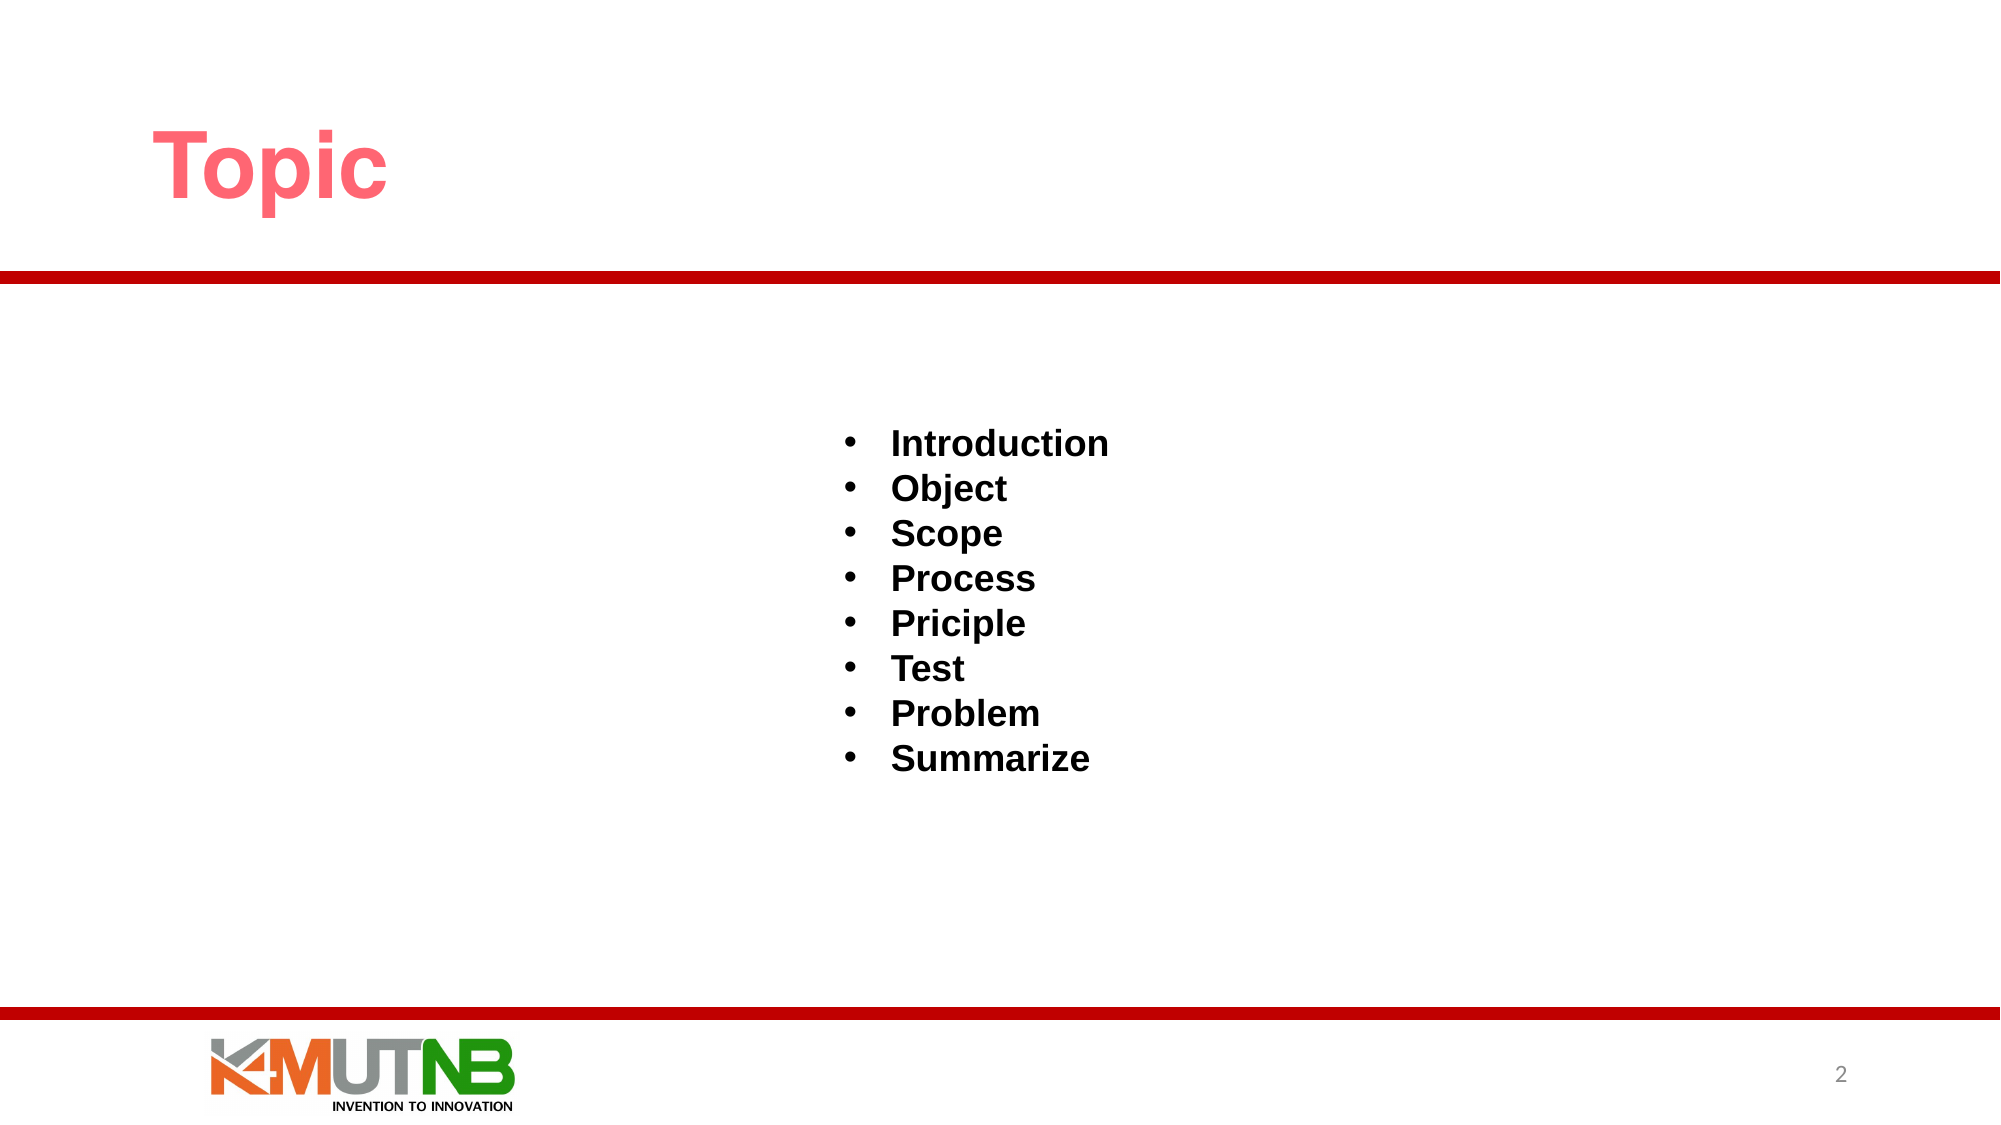

# Topic
Introduction
Object
Scope
Process
Priciple
Test
Problem
Summarize
2